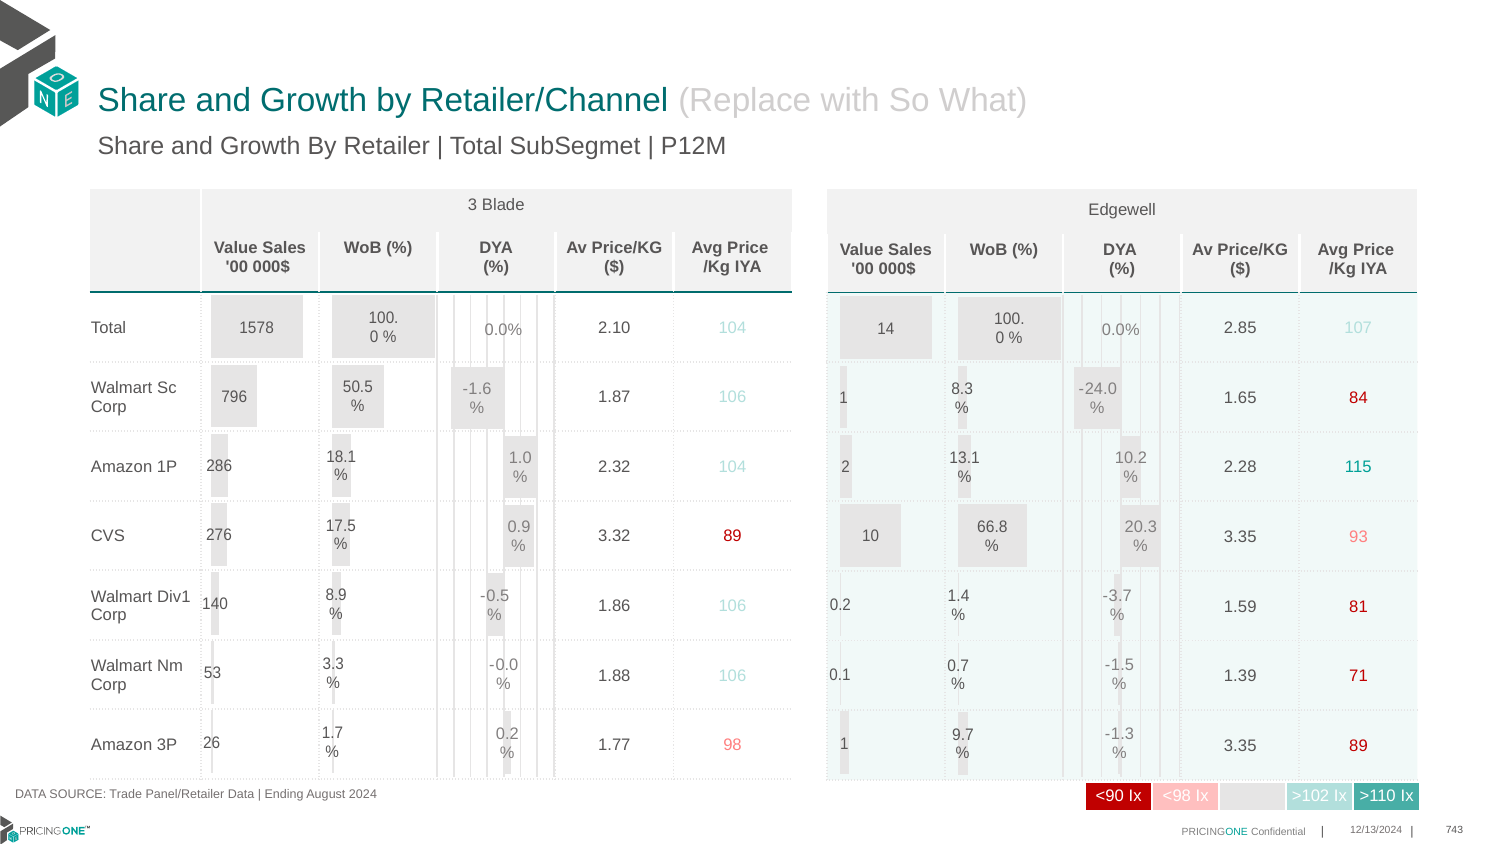

# Share and Growth by Retailer/Channel (Replace with So What)
Share and Growth By Retailer | Total SubSegmet | P12M
|  | 3 Blade | Total Category |  |  |  |
| --- | --- | --- | --- | --- | --- |
|  | Value Sales '00 000$ | WoB (%) | DYA (%) | Av Price/KG ($) | Avg Price /Kg IYA |
| Total |  |  |  | 2.10 | 104 |
| Walmart Sc Corp |  |  |  | 1.87 | 106 |
| Amazon 1P |  |  |  | 2.32 | 104 |
| CVS |  |  |  | 3.32 | 89 |
| Walmart Div1 Corp |  |  |  | 1.86 | 106 |
| Walmart Nm Corp |  |  |  | 1.88 | 106 |
| Amazon 3P |  |  |  | 1.77 | 98 |
| Edgewell | Client |  |  |  |
| --- | --- | --- | --- | --- |
| Value Sales '00 000$ | WoB (%) | DYA (%) | Av Price/KG ($) | Avg Price /Kg IYA |
|  |  |  | 2.85 | 107 |
|  |  |  | 1.65 | 84 |
|  |  |  | 2.28 | 115 |
|  |  |  | 3.35 | 93 |
|  |  |  | 1.59 | 81 |
|  |  |  | 1.39 | 71 |
|  |  |  | 3.35 | 89 |

### Chart

| Category | Value Sales |
|---|---|
| Grand Total | 157809498.0 |
| Walmart Sc Corp | 79616315.0 |
| Amazon 1P | 28641803.0 |
| CVS | 27629591.0 |
| Walmart Div1 Corp | 14039276.0 |
| Walmart Nm Corp | 5257737.0 |
| Amazon 3P | 2624776.0 |

### Chart

| Category | Trade WoB % |
|---|---|
| Grand Total | 1.0 |
| Walmart Sc Corp | 0.5045090188424527 |
| Amazon 1P | 0.18149606559169207 |
| CVS | 0.1750819269446 |
| Walmart Div1 Corp | 0.08896344122455797 |
| Walmart Nm Corp | 0.033316987042186774 |
| Amazon 3P | 0.016632560354510474 |

### Chart

| Category | Value Sales |
|---|---|
| Grand Total | 1432818.0 |
| Walmart Sc Corp | 118622.0 |
| Amazon 1P | 187254.0 |
| CVS | 957280.0 |
| Walmart Div1 Corp | 20281.0 |
| Walmart Nm Corp | 10358.0 |
| Amazon 3P | 139023.0 |

### Chart

| Category | Trade WoB % |
|---|---|
| Grand Total | 1.0 |
| Walmart Sc Corp | 0.08278930052525861 |
| Amazon 1P | 0.1306893129483298 |
| CVS | 0.6681099762844968 |
| Walmart Div1 Corp | 0.01415462396480223 |
| Walmart Nm Corp | 0.00722911074539823 |
| Amazon 3P | 0.09702767553171443 |

### Chart

| Category | Trade WoB % DYA |
|---|---|
| Grand Total | 0.0 |
| Walmart Sc Corp | -0.01594797327510522 |
| Amazon 1P | 0.010095071517394333 |
| CVS | 0.00909623026664505 |
| Walmart Div1 Corp | -0.005410662318760931 |
| Walmart Nm Corp | -2.3109472132444575e-05 |
| Amazon 3P | 0.002190443281959156 |

### Chart

| Category | Trade WoB % DYA |
|---|---|
| Grand Total | 0.0 |
| Walmart Sc Corp | -0.239961237495513 |
| Amazon 1P | 0.10241560467599764 |
| CVS | 0.2030000977262013 |
| Walmart Div1 Corp | -0.037406687467995824 |
| Walmart Nm Corp | -0.014573058156810044 |
| Amazon 3P | -0.013474719281880002 |
DATA SOURCE: Trade Panel/Retailer Data | Ending August 2024
| <90 Ix | <98 Ix |  | >102 Ix | >110 Ix |
| --- | --- | --- | --- | --- |

12/13/2024
743